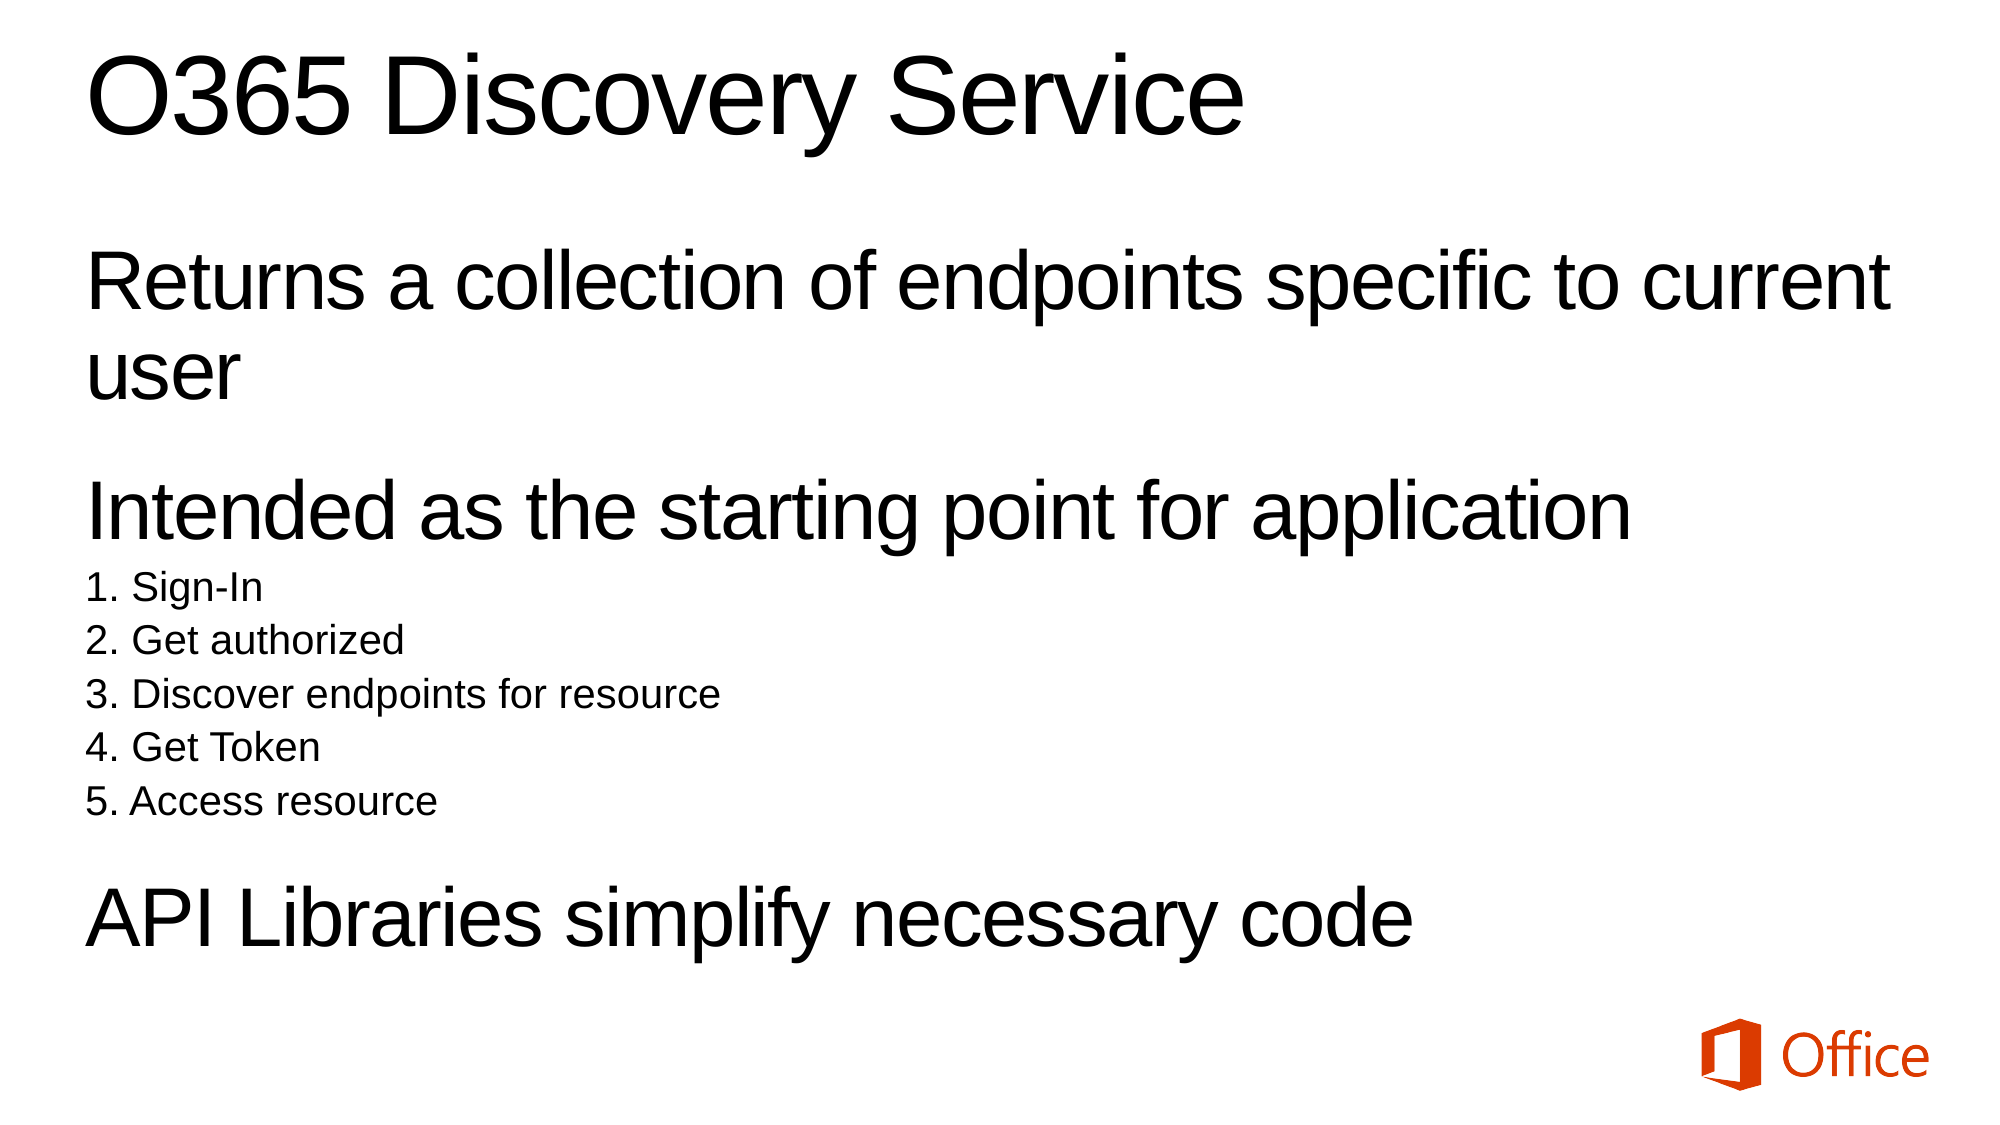

# O365 Discovery Service
Returns a collection of endpoints specific to current user
Intended as the starting point for application
1. Sign-In
2. Get authorized
3. Discover endpoints for resource
4. Get Token
5. Access resource
API Libraries simplify necessary code